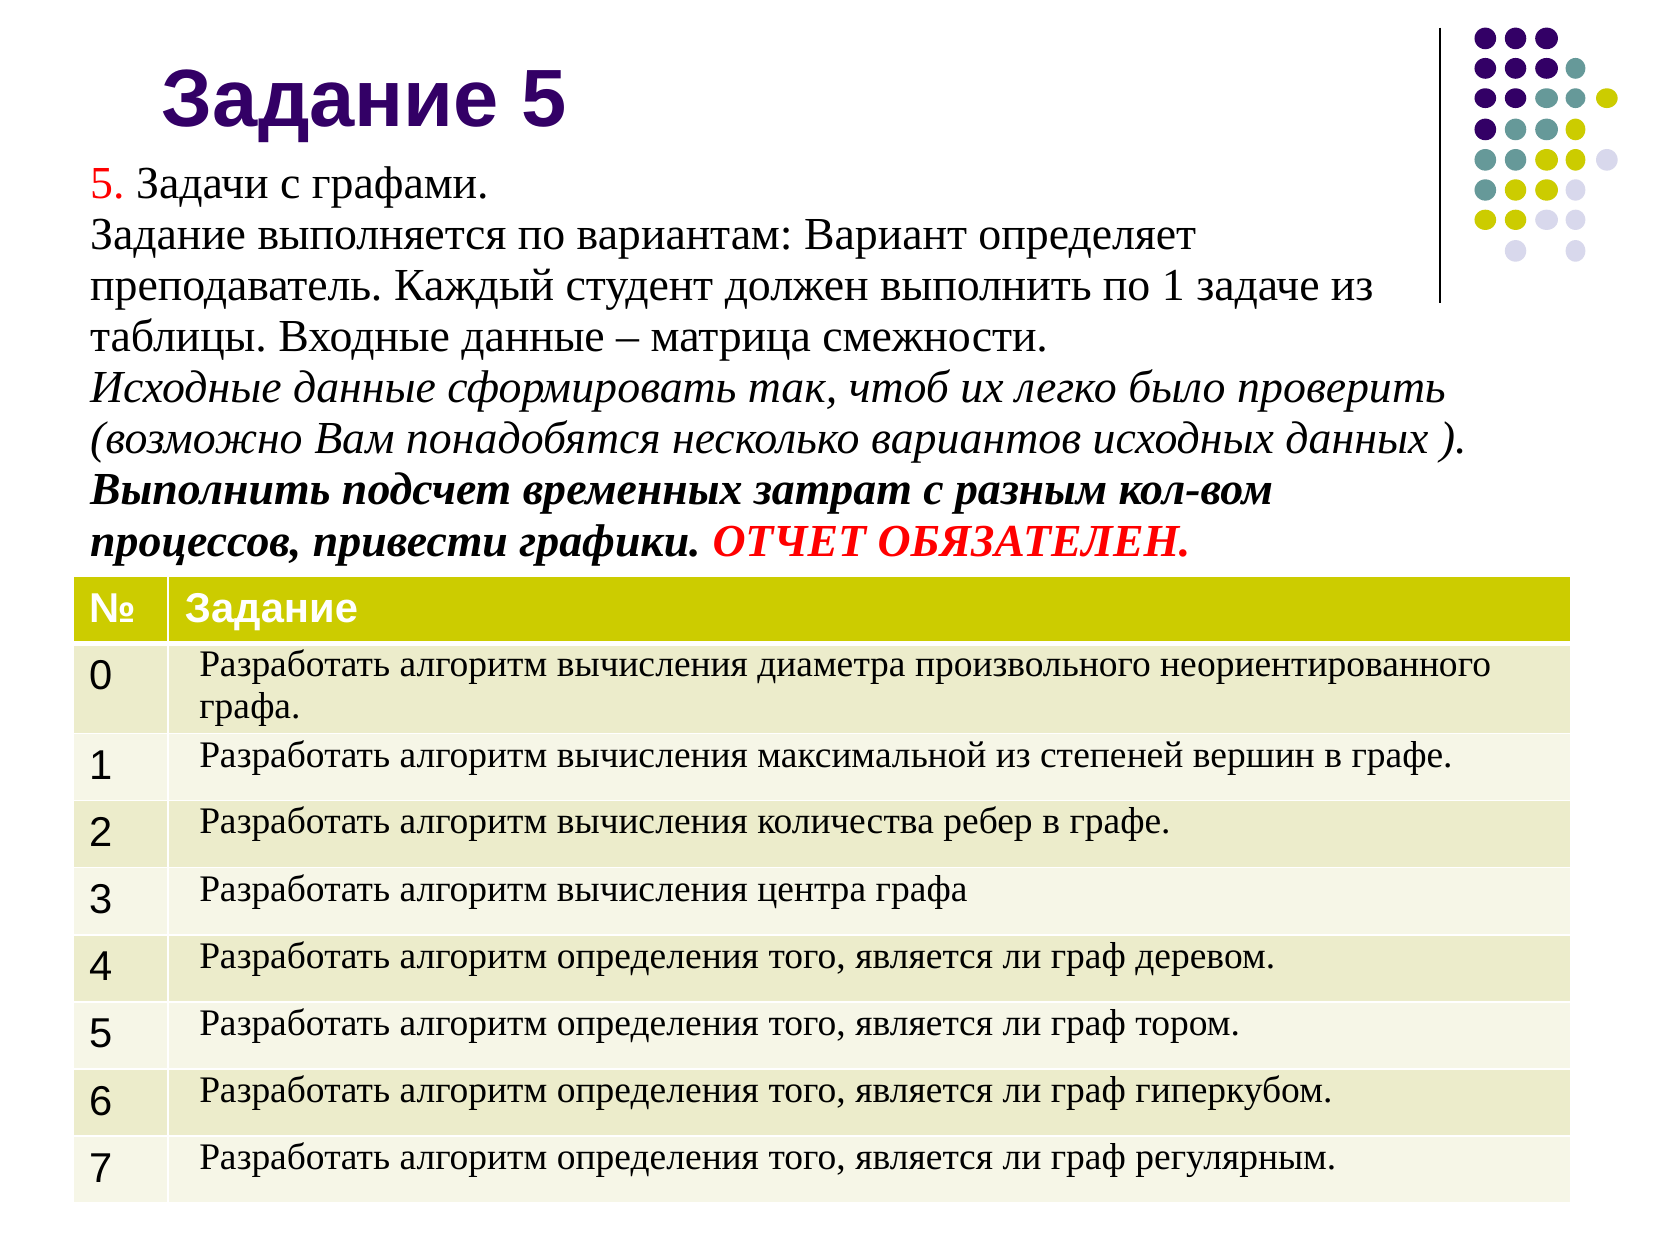

Задание 5
5. Задачи с графами.
Задание выполняется по вариантам: Вариант определяет преподаватель. Каждый студент должен выполнить по 1 задаче из таблицы. Входные данные – матрица смежности.
Исходные данные сформировать так, чтоб их легко было проверить (возможно Вам понадобятся несколько вариантов исходных данных ).
Выполнить подсчет временных затрат с разным кол-вом процессов, привести графики. ОТЧЕТ ОБЯЗАТЕЛЕН.

| № | Задание |
| --- | --- |
| 0 | Разработать алгоритм вычисления диаметра произвольного неориентированного графа. |
| 1 | Разработать алгоритм вычисления максимальной из степеней вершин в графе. |
| 2 | Разработать алгоритм вычисления количества ребер в графе. |
| 3 | Разработать алгоритм вычисления центра графа |
| 4 | Разработать алгоритм определения того, является ли граф деревом. |
| 5 | Разработать алгоритм определения того, является ли граф тором. |
| 6 | Разработать алгоритм определения того, является ли граф гиперкубом. |
| 7 | Разработать алгоритм определения того, является ли граф регулярным. |
72